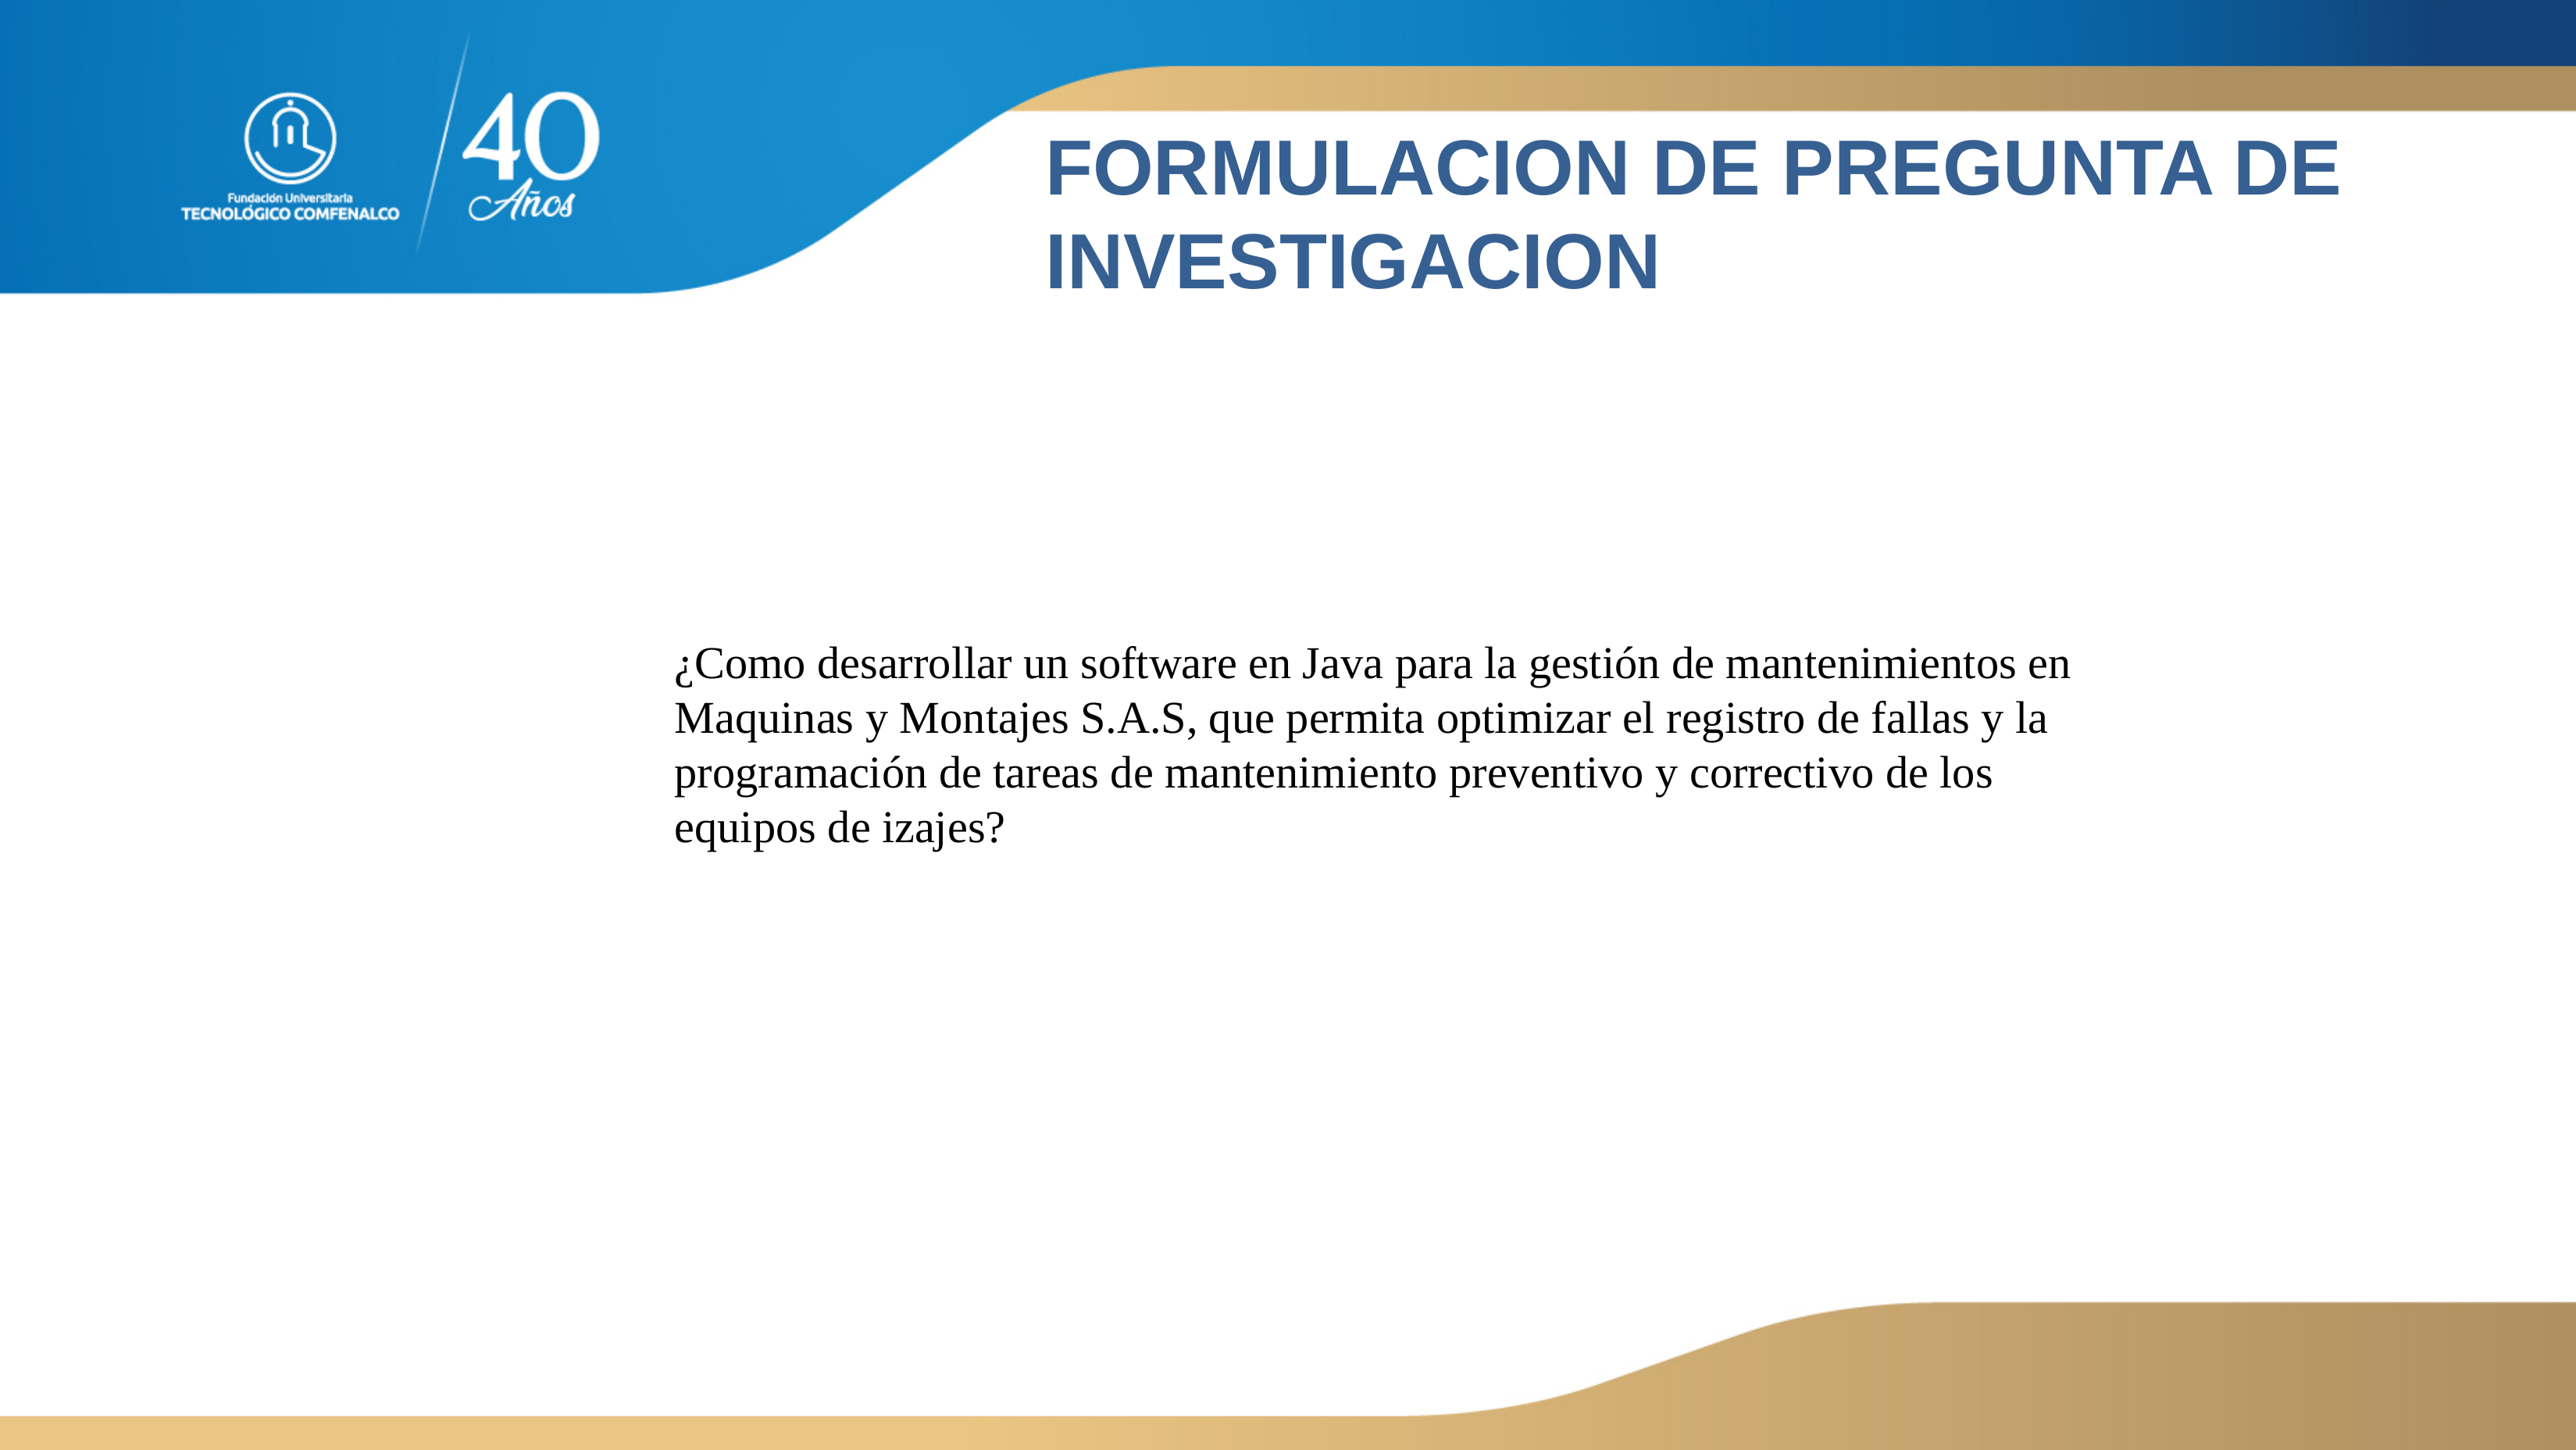

FORMULACION DE PREGUNTA DE INVESTIGACION
¿Como desarrollar un software en Java para la gestión de mantenimientos en Maquinas y Montajes S.A.S, que permita optimizar el registro de fallas y la programación de tareas de mantenimiento preventivo y correctivo de los equipos de izajes?